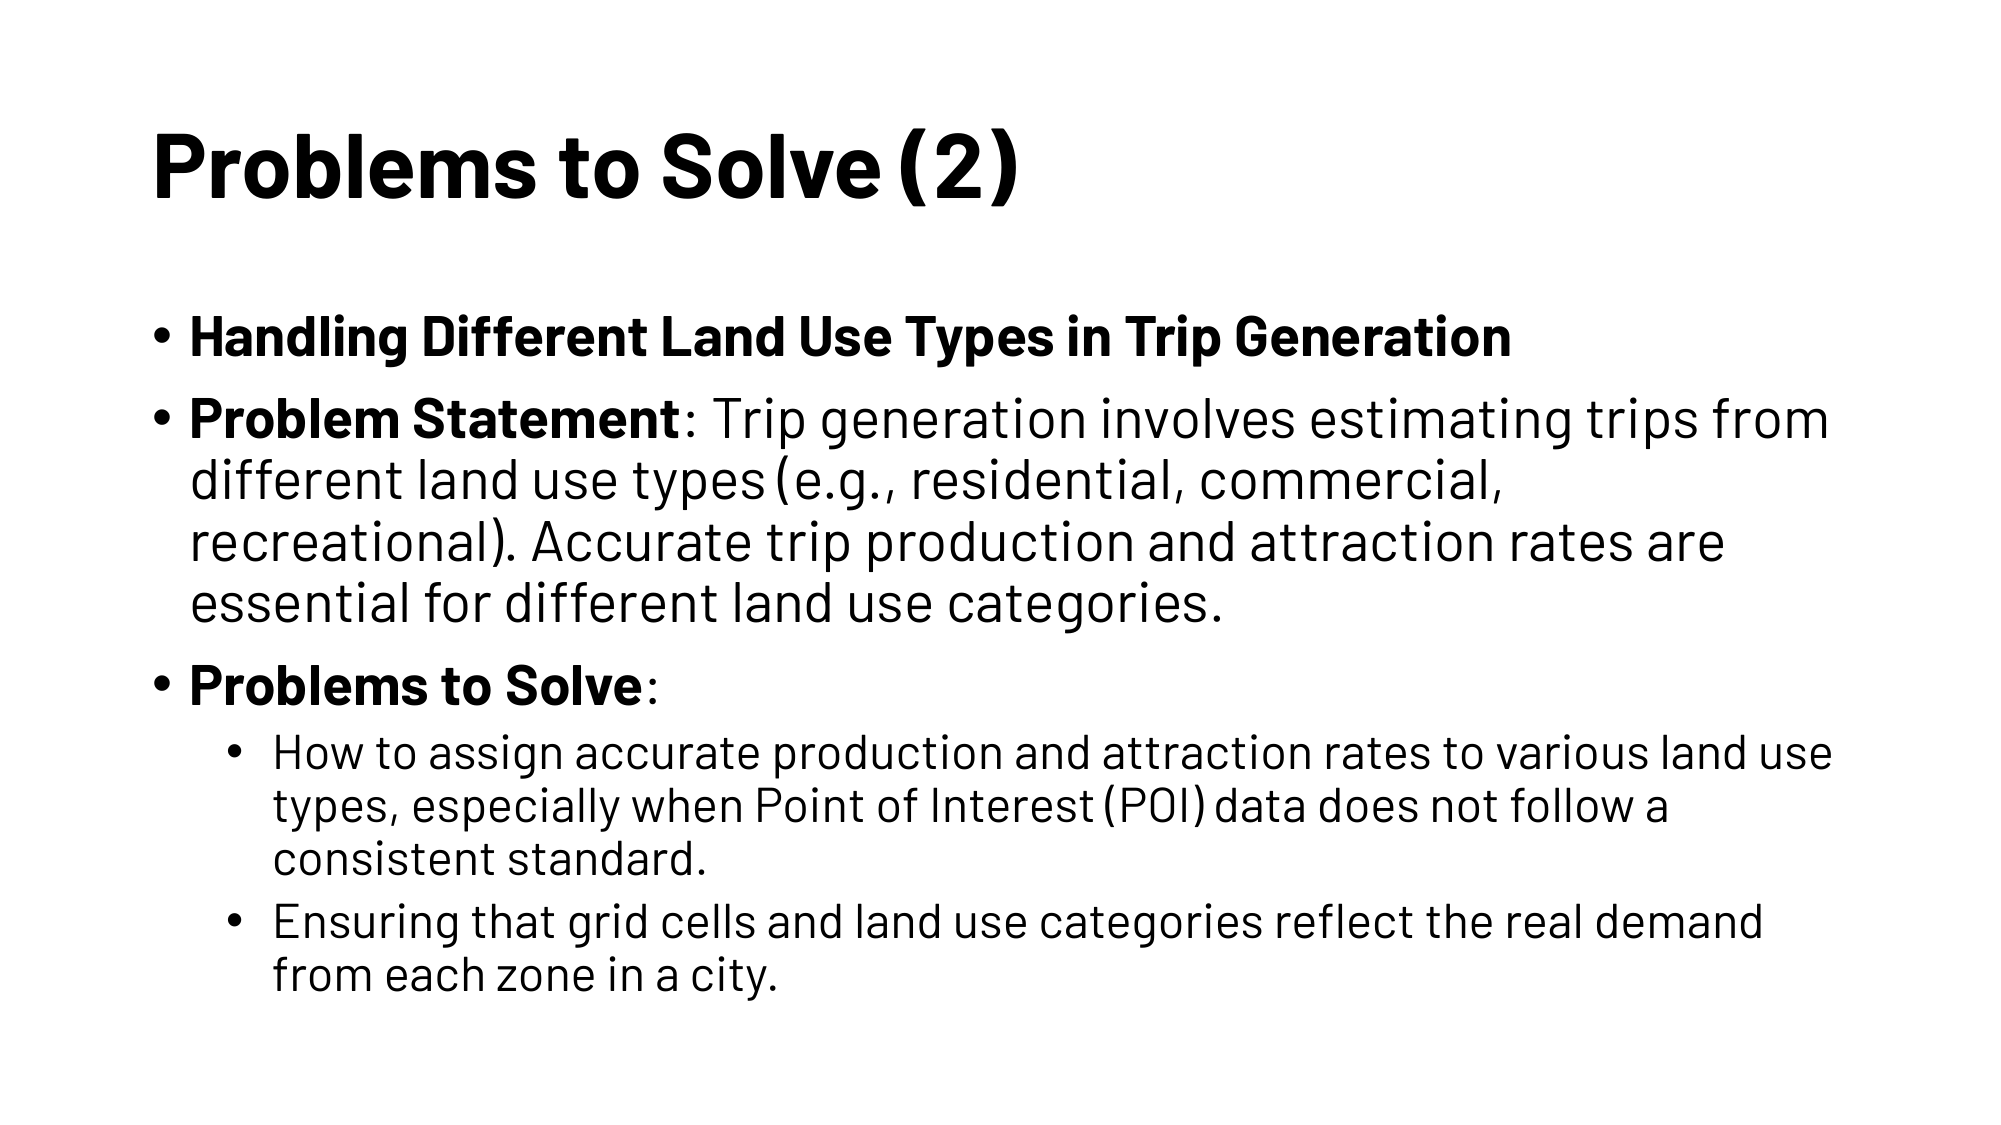

# Problems to Solve (2)
Handling Different Land Use Types in Trip Generation
Problem Statement: Trip generation involves estimating trips from different land use types (e.g., residential, commercial, recreational). Accurate trip production and attraction rates are essential for different land use categories.
Problems to Solve:
How to assign accurate production and attraction rates to various land use types, especially when Point of Interest (POI) data does not follow a consistent standard.
Ensuring that grid cells and land use categories reflect the real demand from each zone in a city.